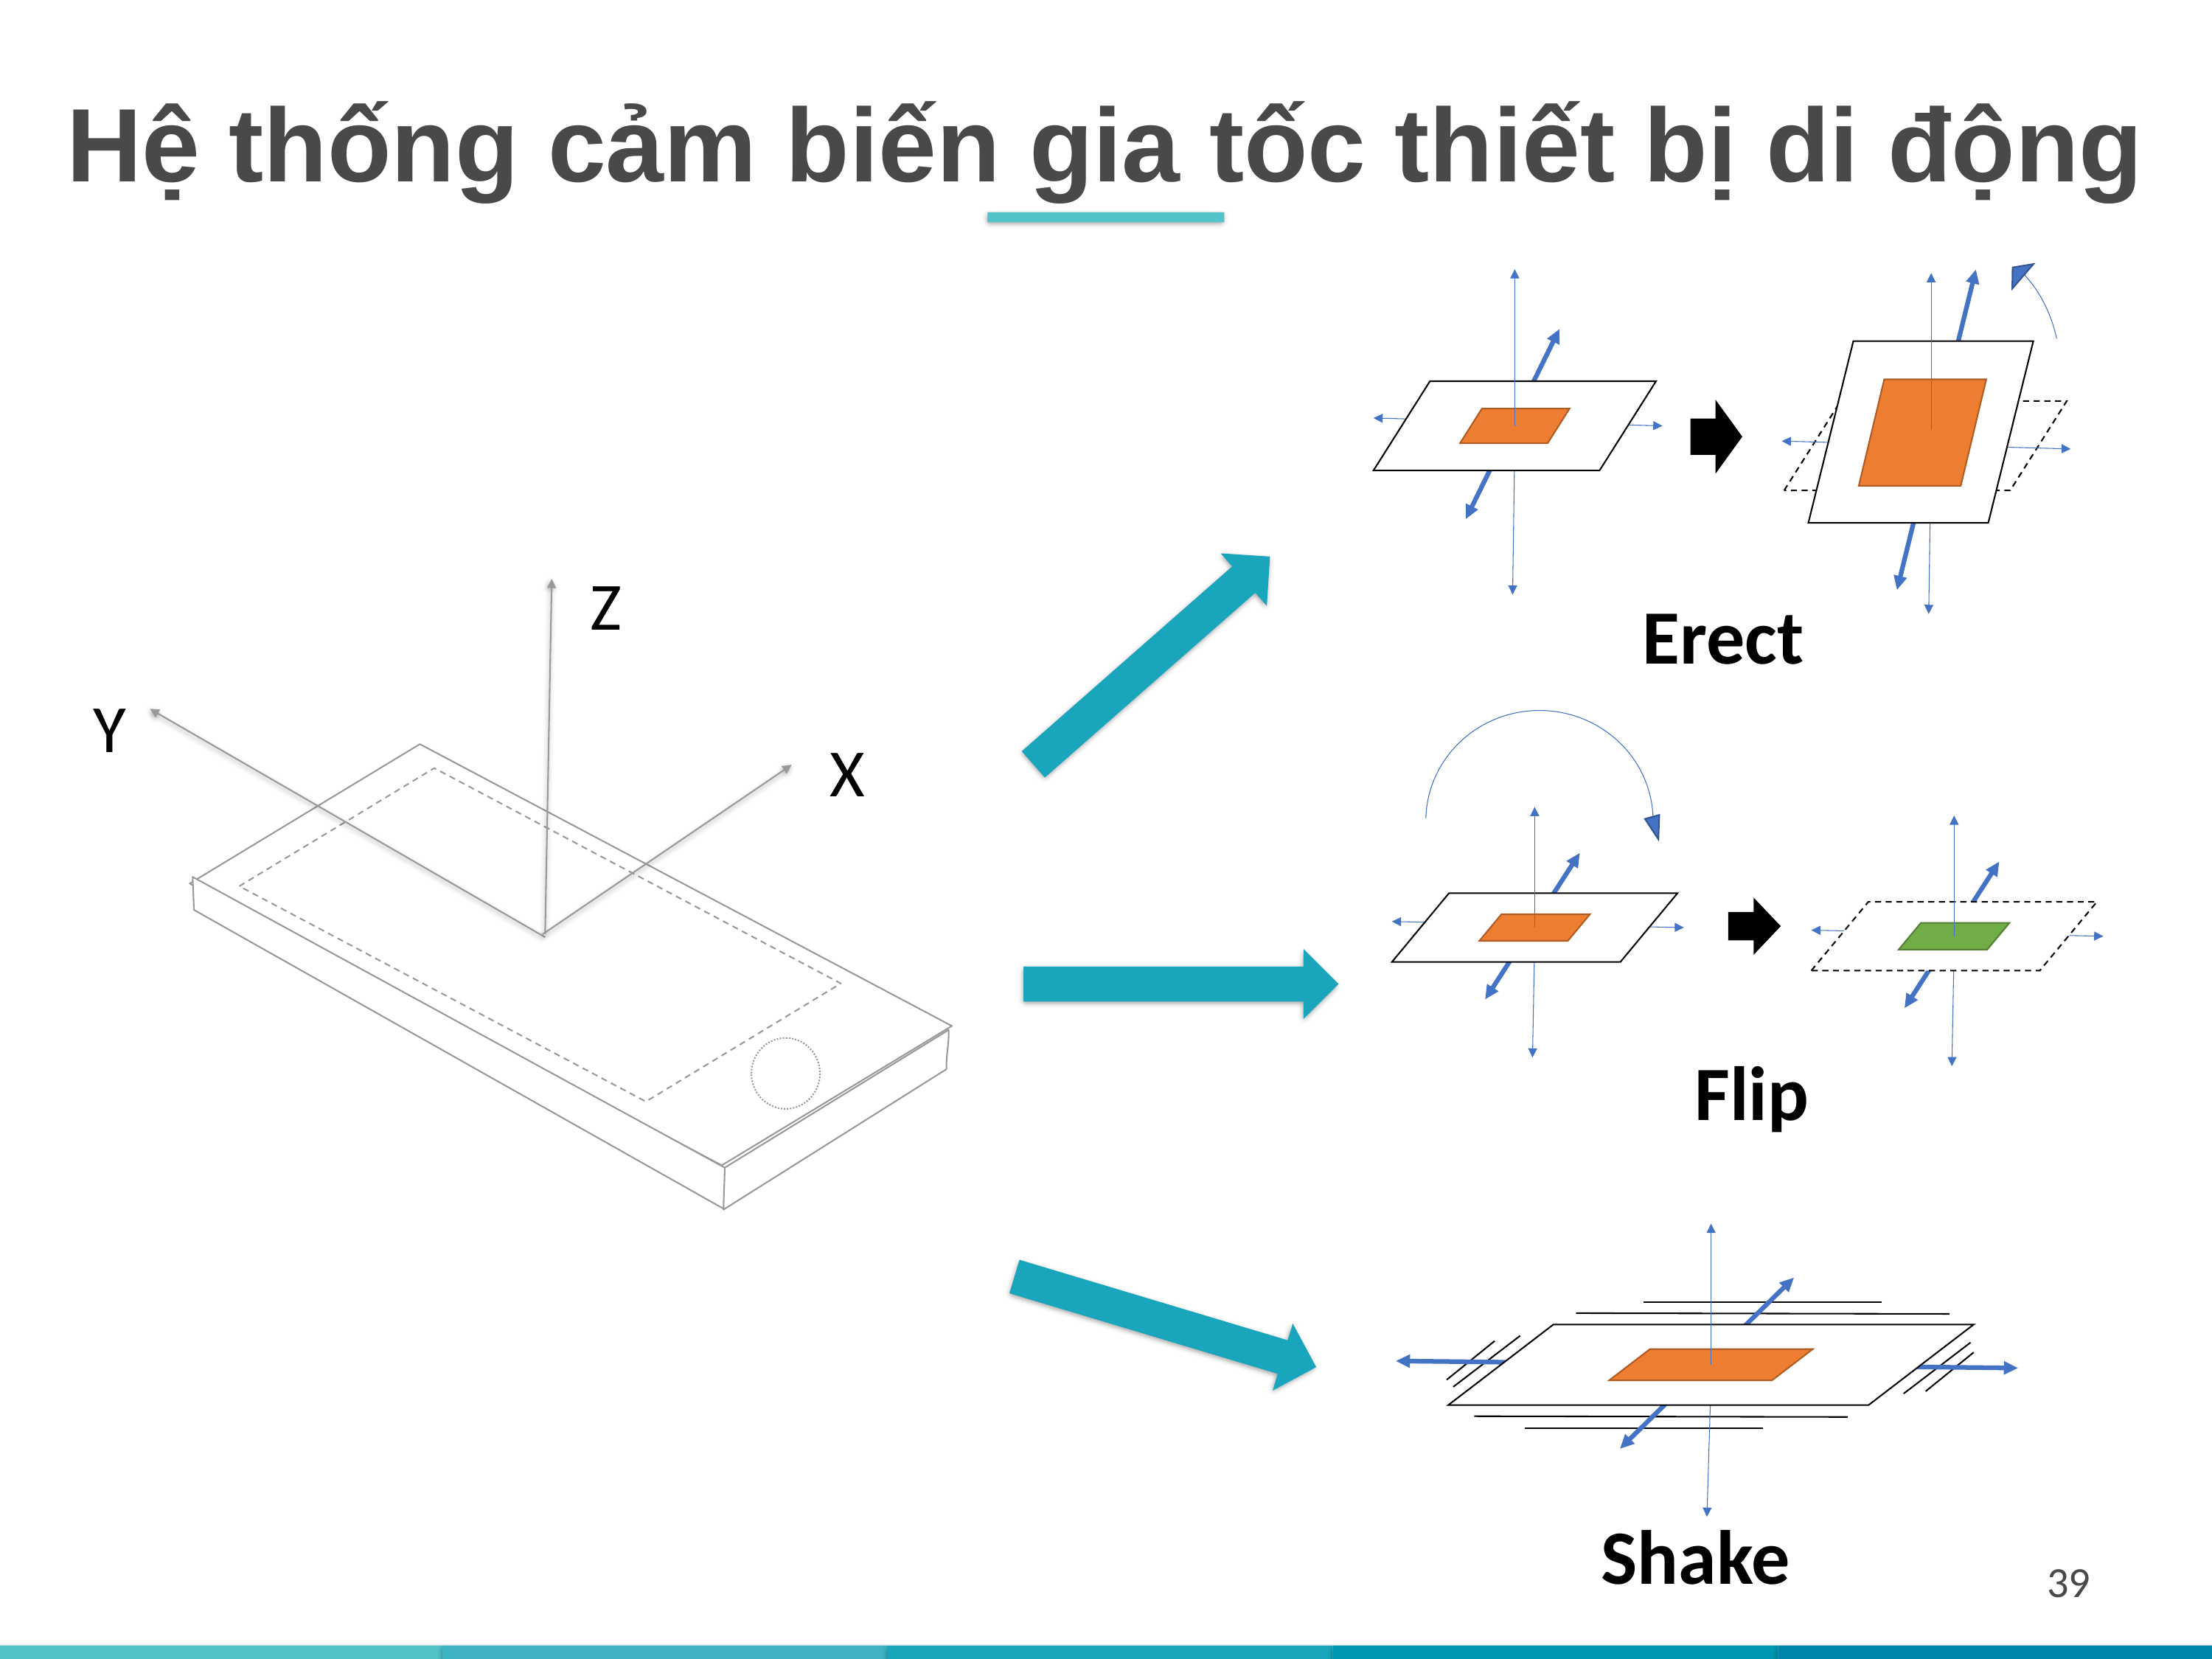

Hệ thống cảm biến gia tốc thiết bị di động

Erect
Z
X

Y

Flip

Shake

39